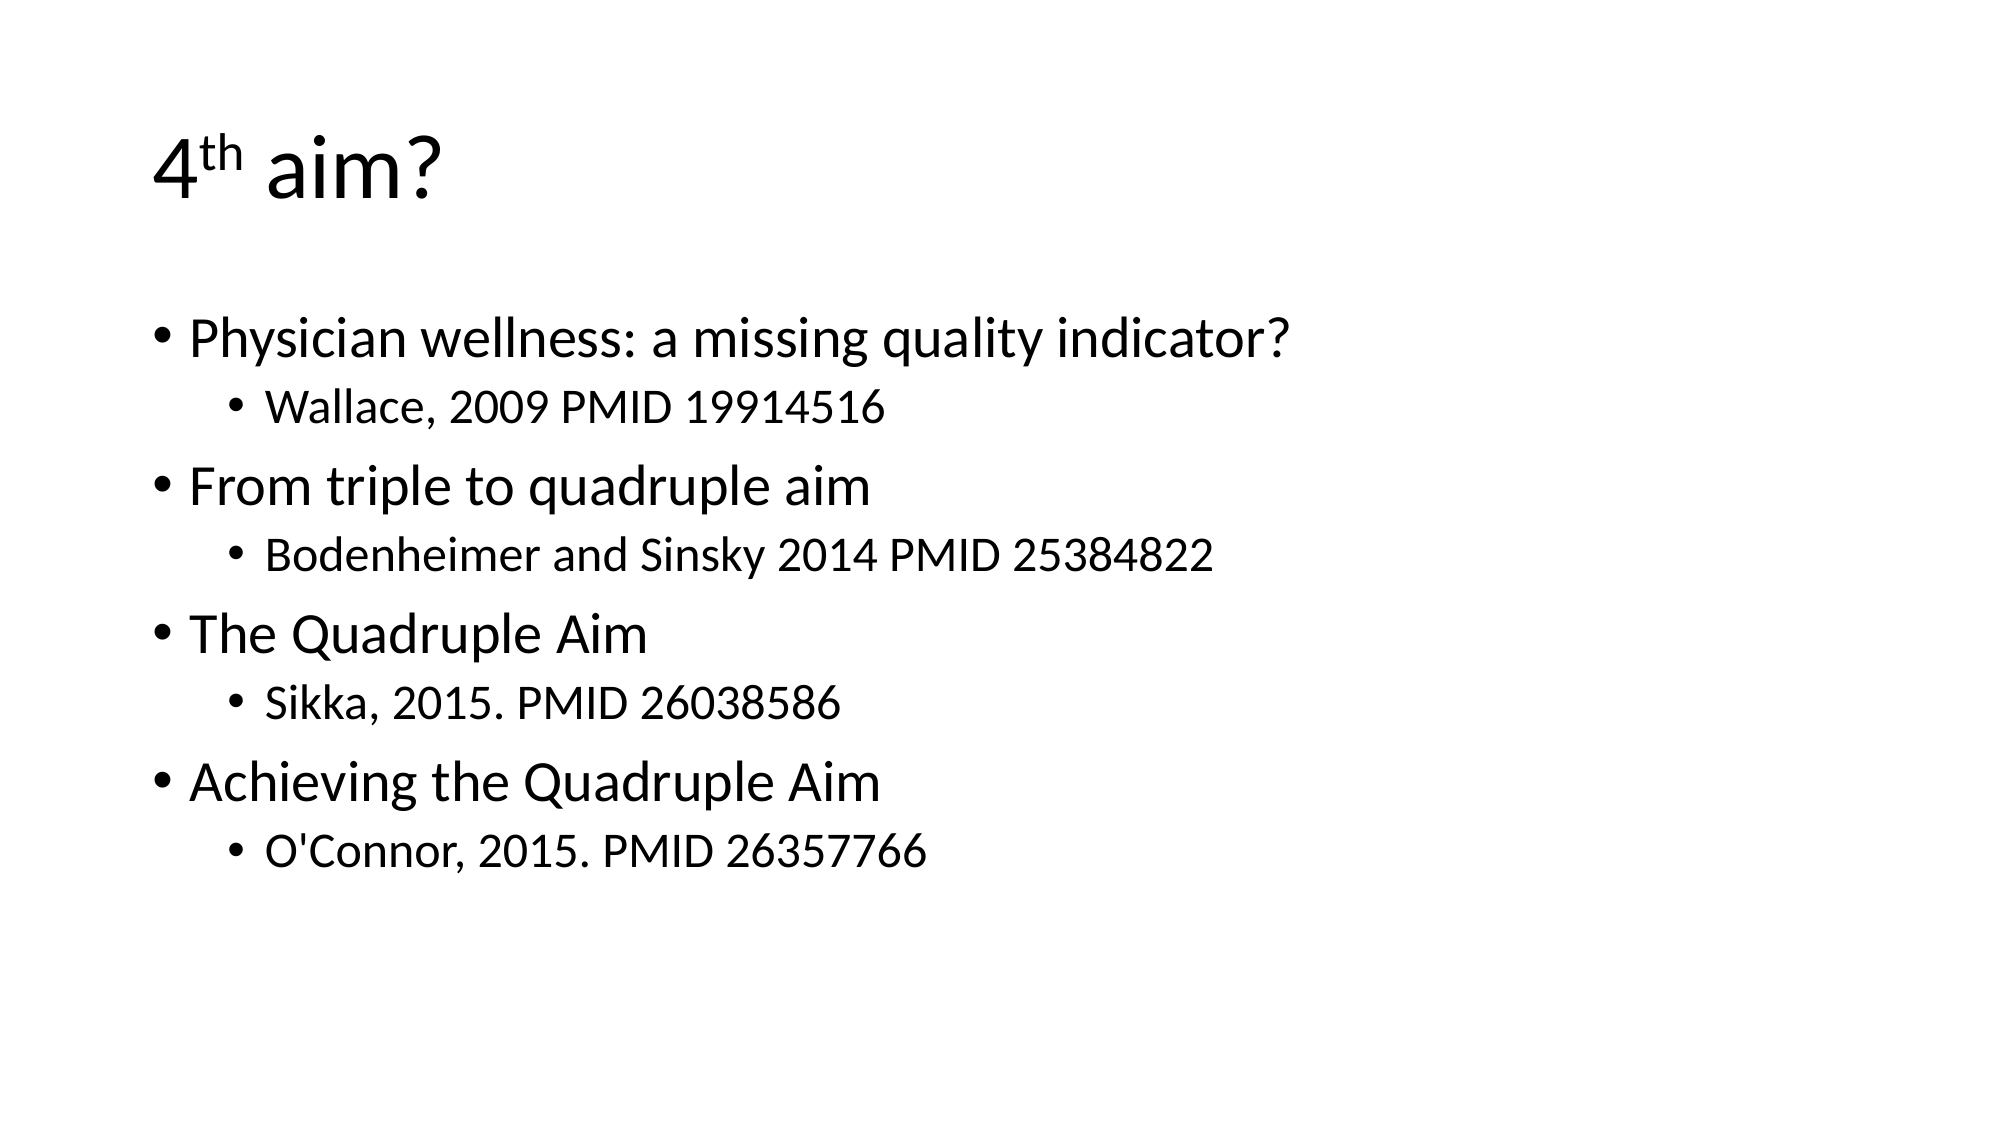

# 4th aim?
Physician wellness: a missing quality indicator?
Wallace, 2009 PMID 19914516
From triple to quadruple aim
Bodenheimer and Sinsky 2014 PMID 25384822
The Quadruple Aim
Sikka, 2015. PMID 26038586
Achieving the Quadruple Aim
O'Connor, 2015. PMID 26357766